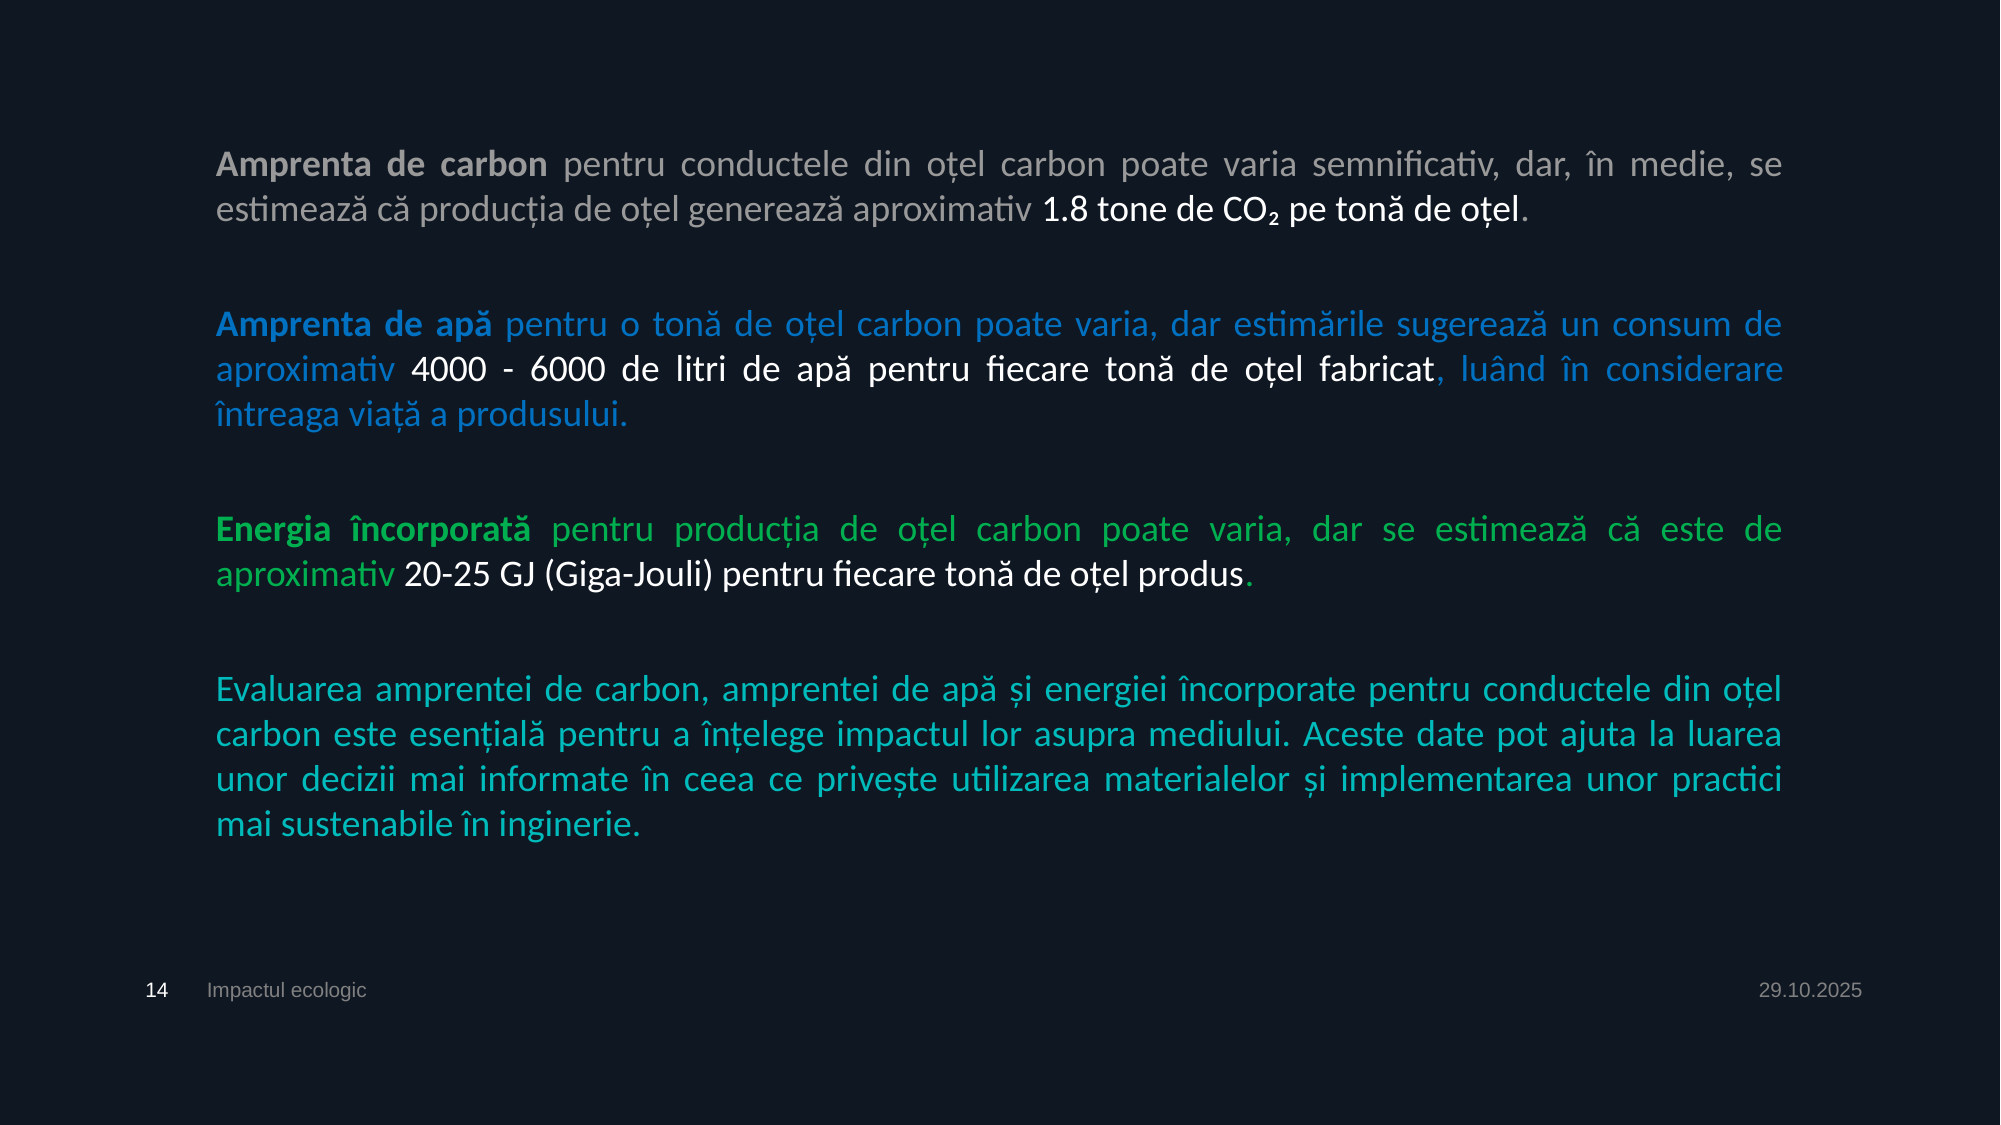

Amprenta de carbon pentru conductele din oțel carbon poate varia semnificativ, dar, în medie, se estimează că producția de oțel generează aproximativ 1.8 tone de CO₂ pe tonă de oțel.

Amprenta de apă pentru o tonă de oțel carbon poate varia, dar estimările sugerează un consum de aproximativ 4000 - 6000 de litri de apă pentru fiecare tonă de oțel fabricat, luând în considerare întreaga viață a produsului.

Energia încorporată pentru producția de oțel carbon poate varia, dar se estimează că este de aproximativ 20-25 GJ (Giga-Jouli) pentru fiecare tonă de oțel produs.

Evaluarea amprentei de carbon, amprentei de apă și energiei încorporate pentru conductele din oțel carbon este esențială pentru a înțelege impactul lor asupra mediului. Aceste date pot ajuta la luarea unor decizii mai informate în ceea ce privește utilizarea materialelor și implementarea unor practici mai sustenabile în inginerie.
Impactul ecologic
29.10.2025
14